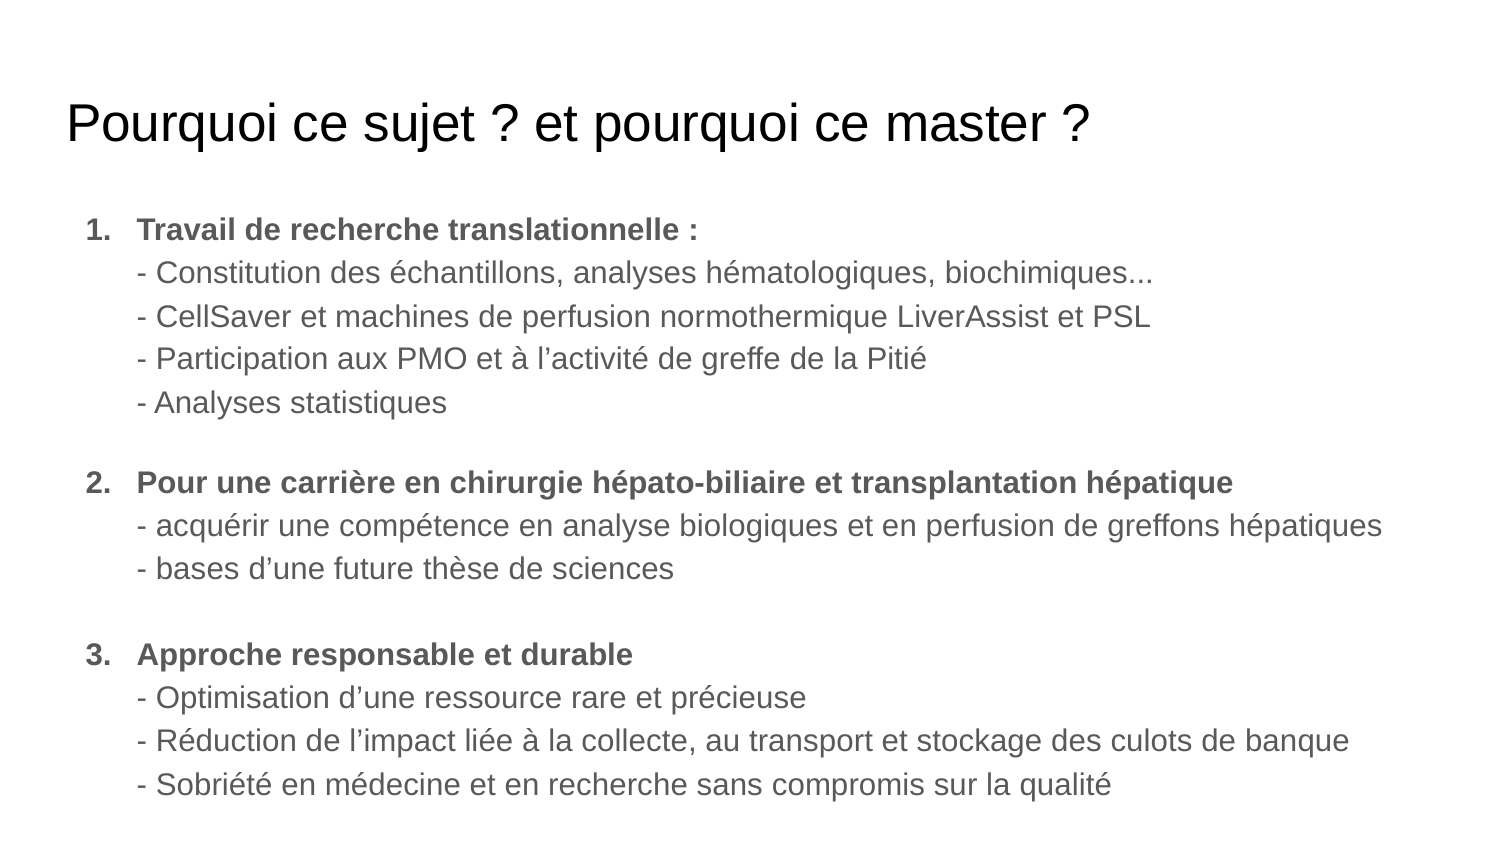

# Pourquoi ce sujet ? et pourquoi ce master ?
Travail de recherche translationnelle :
- Constitution des échantillons, analyses hématologiques, biochimiques...
- CellSaver et machines de perfusion normothermique LiverAssist et PSL
- Participation aux PMO et à l’activité de greffe de la Pitié
- Analyses statistiques
Pour une carrière en chirurgie hépato-biliaire et transplantation hépatique
- acquérir une compétence en analyse biologiques et en perfusion de greffons hépatiques
- bases d’une future thèse de sciences
Approche responsable et durable
- Optimisation d’une ressource rare et précieuse
- Réduction de l’impact liée à la collecte, au transport et stockage des culots de banque
- Sobriété en médecine et en recherche sans compromis sur la qualité